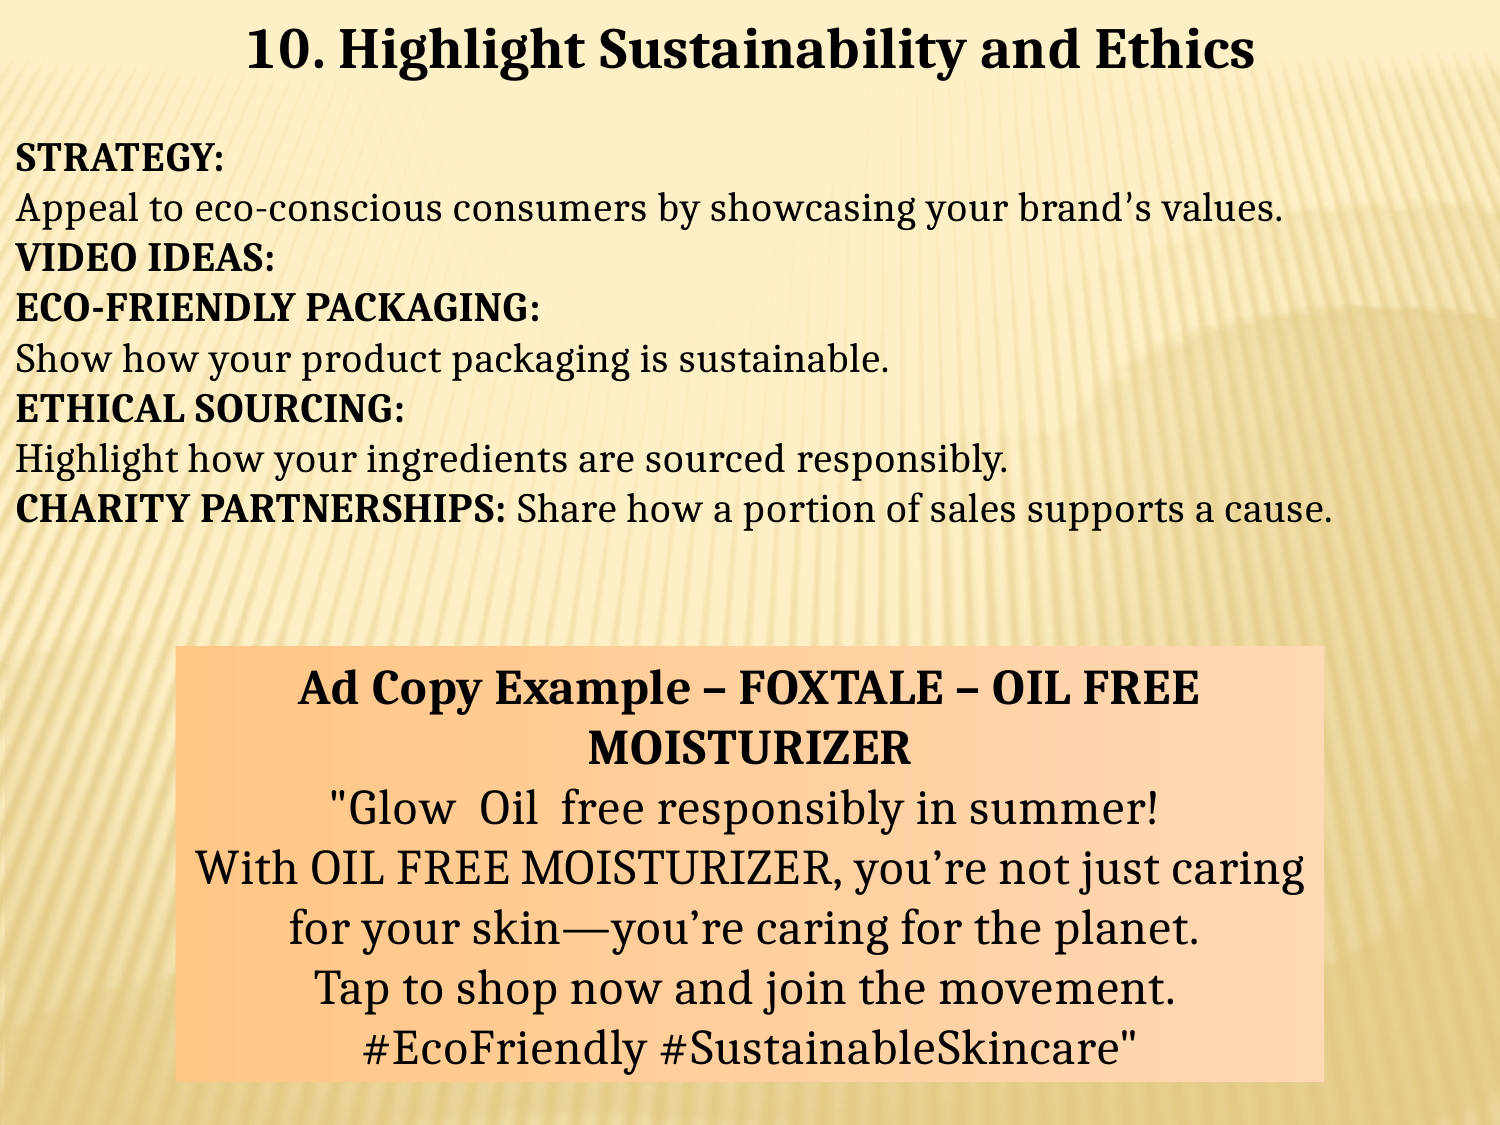

10. Highlight Sustainability and Ethics

STRATEGY:
Appeal to eco-conscious consumers by showcasing your brand’s values.
VIDEO IDEAS:
ECO-FRIENDLY PACKAGING:
Show how your product packaging is sustainable.
ETHICAL SOURCING:
Highlight how your ingredients are sourced responsibly.
CHARITY PARTNERSHIPS: Share how a portion of sales supports a cause.

Ad Copy Example – FOXTALE – OIL FREE MOISTURIZER
"Glow  Oil  free responsibly in summer!
With OIL FREE MOISTURIZER, you’re not just caring for your skin—you’re caring for the planet.
Tap to shop now and join the movement.
#EcoFriendly #SustainableSkincare"